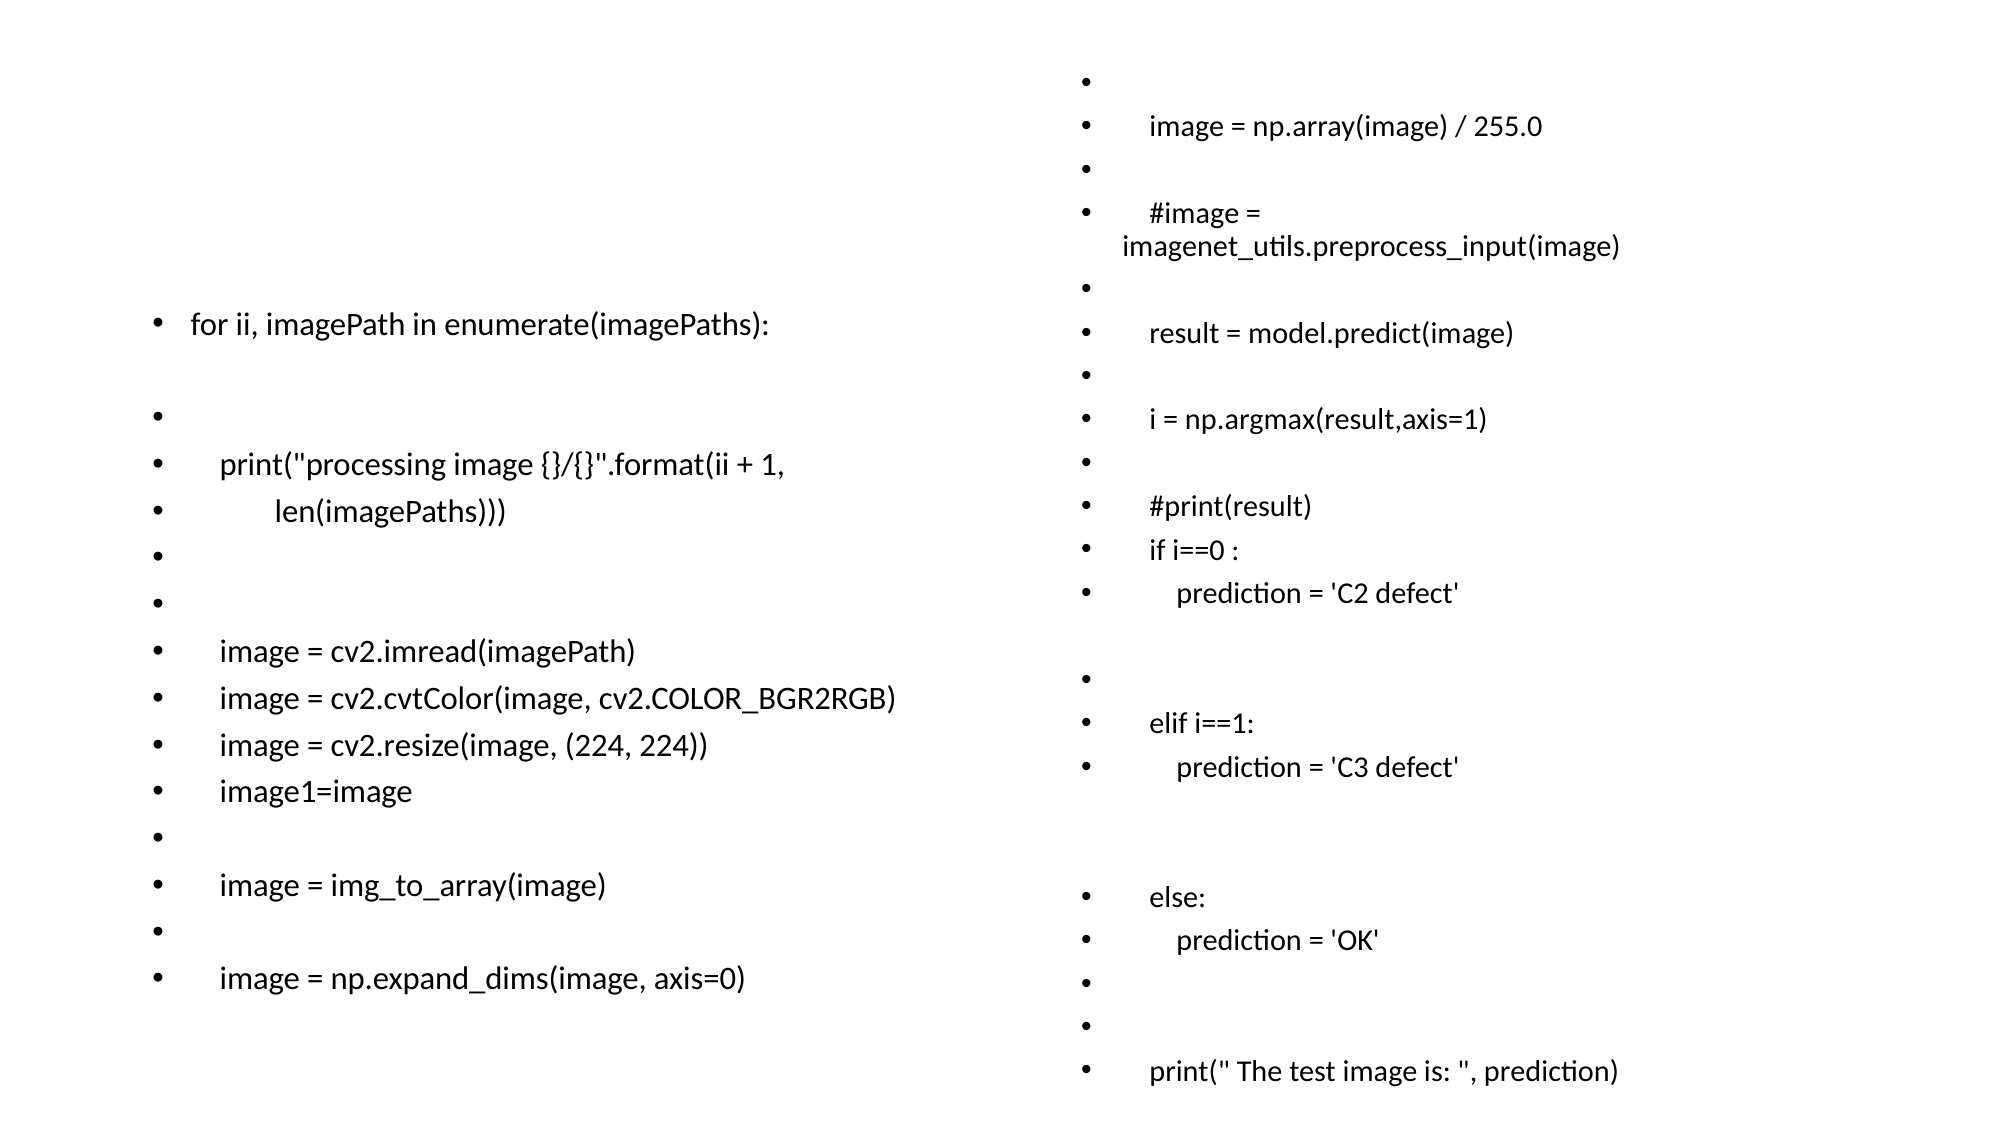

#

    image = np.array(image) / 255.0

    #image = imagenet_utils.preprocess_input(image)

    result = model.predict(image)

    i = np.argmax(result,axis=1)

    #print(result)
    if i==0 :
        prediction = 'C2 defect'

    elif i==1:
        prediction = 'C3 defect'

    else:
        prediction = 'OK'

    print(" The test image is: ", prediction)
for ii, imagePath in enumerate(imagePaths):

    print("processing image {}/{}".format(ii + 1,
		len(imagePaths)))

    image = cv2.imread(imagePath)
    image = cv2.cvtColor(image, cv2.COLOR_BGR2RGB)
    image = cv2.resize(image, (224, 224))
    image1=image

    image = img_to_array(image)

    image = np.expand_dims(image, axis=0)